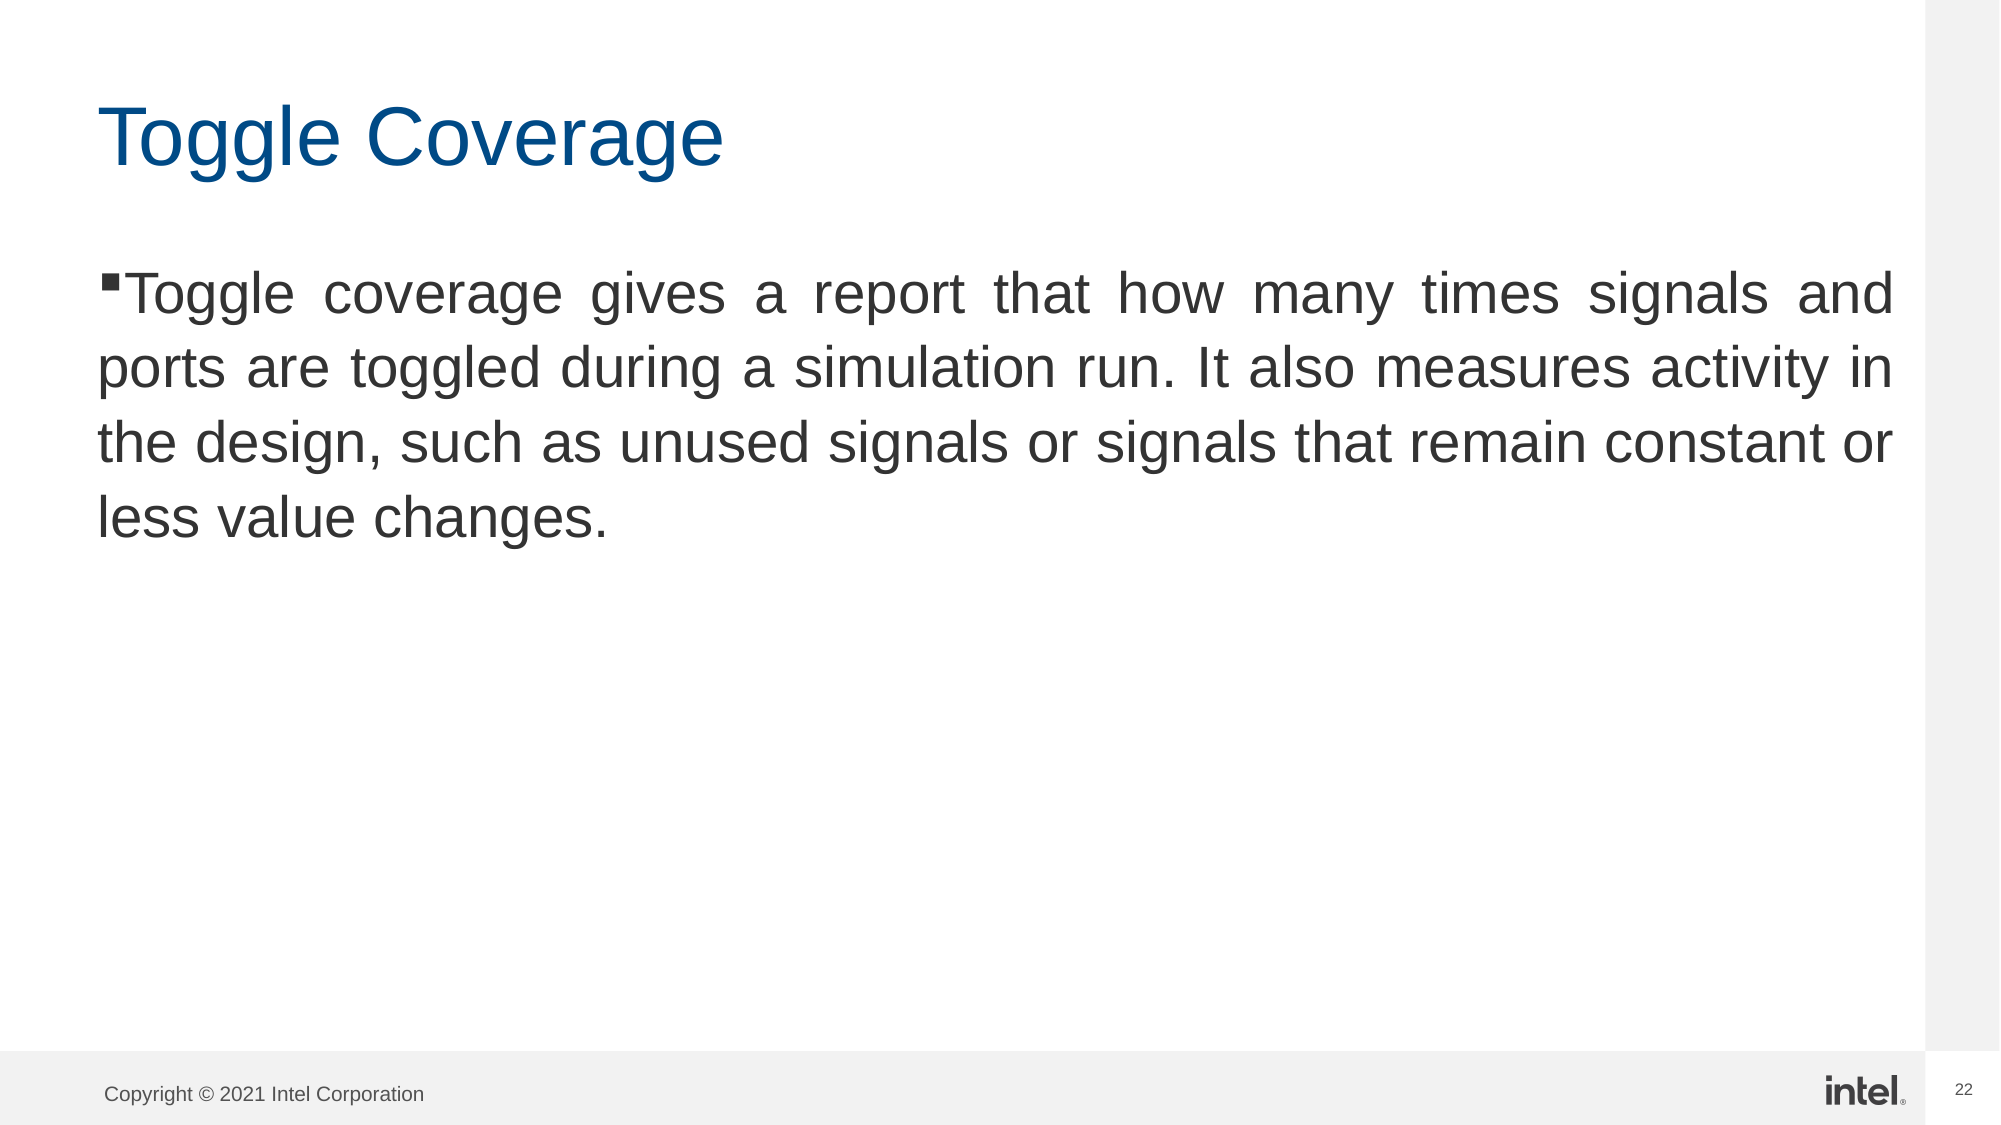

# Toggle Coverage
Toggle coverage gives a report that how many times signals and ports are toggled during a simulation run. It also measures activity in the design, such as unused signals or signals that remain constant or less value changes.